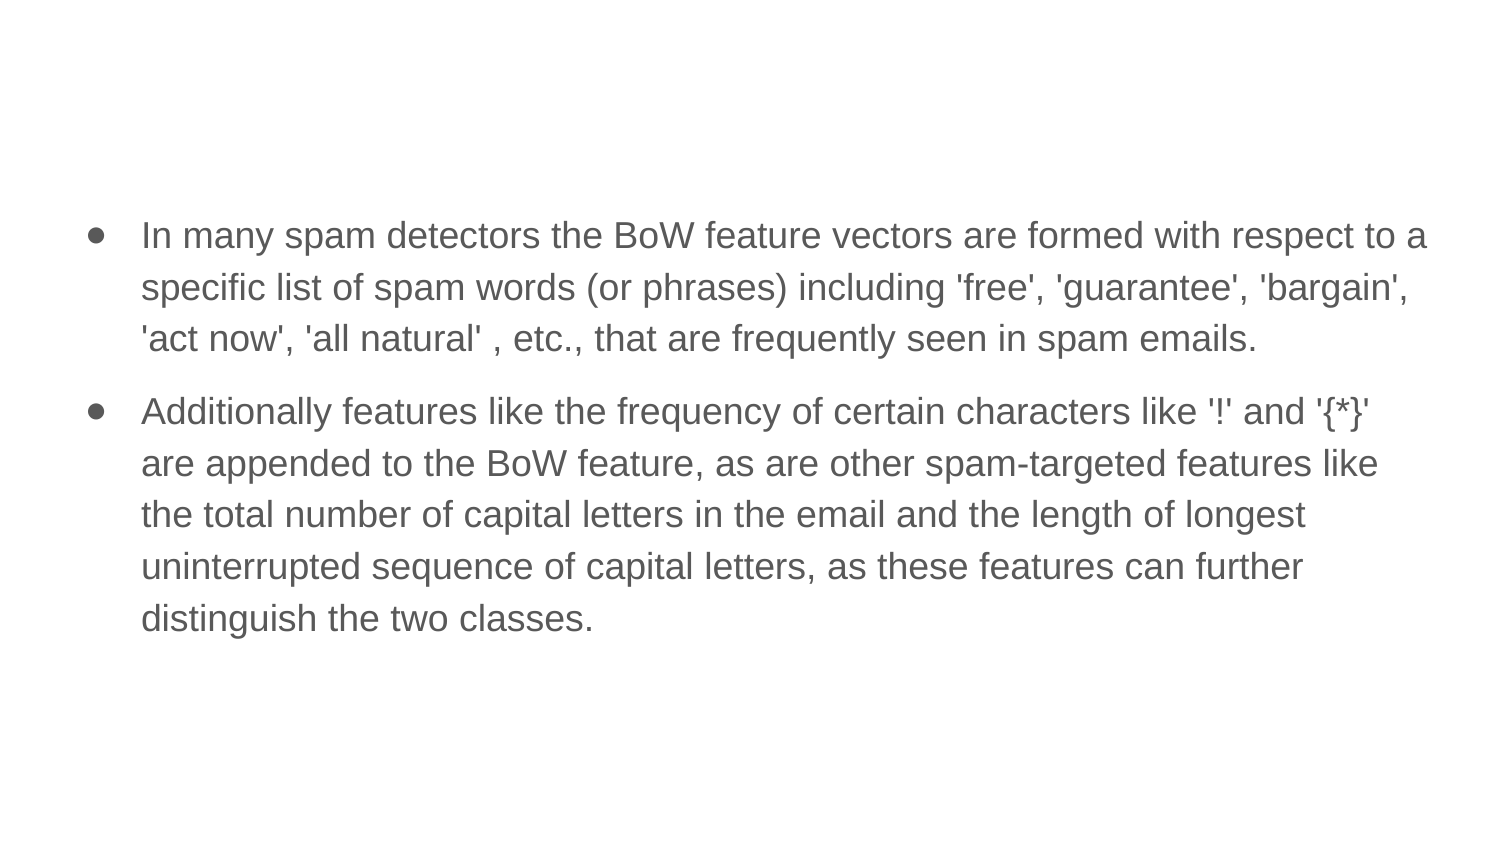

In many spam detectors the BoW feature vectors are formed with respect to a specific list of spam words (or phrases) including 'free', 'guarantee', 'bargain', 'act now', 'all natural' , etc., that are frequently seen in spam emails.
Additionally features like the frequency of certain characters like '!' and '{*}' are appended to the BoW feature, as are other spam-targeted features like the total number of capital letters in the email and the length of longest uninterrupted sequence of capital letters, as these features can further distinguish the two classes.